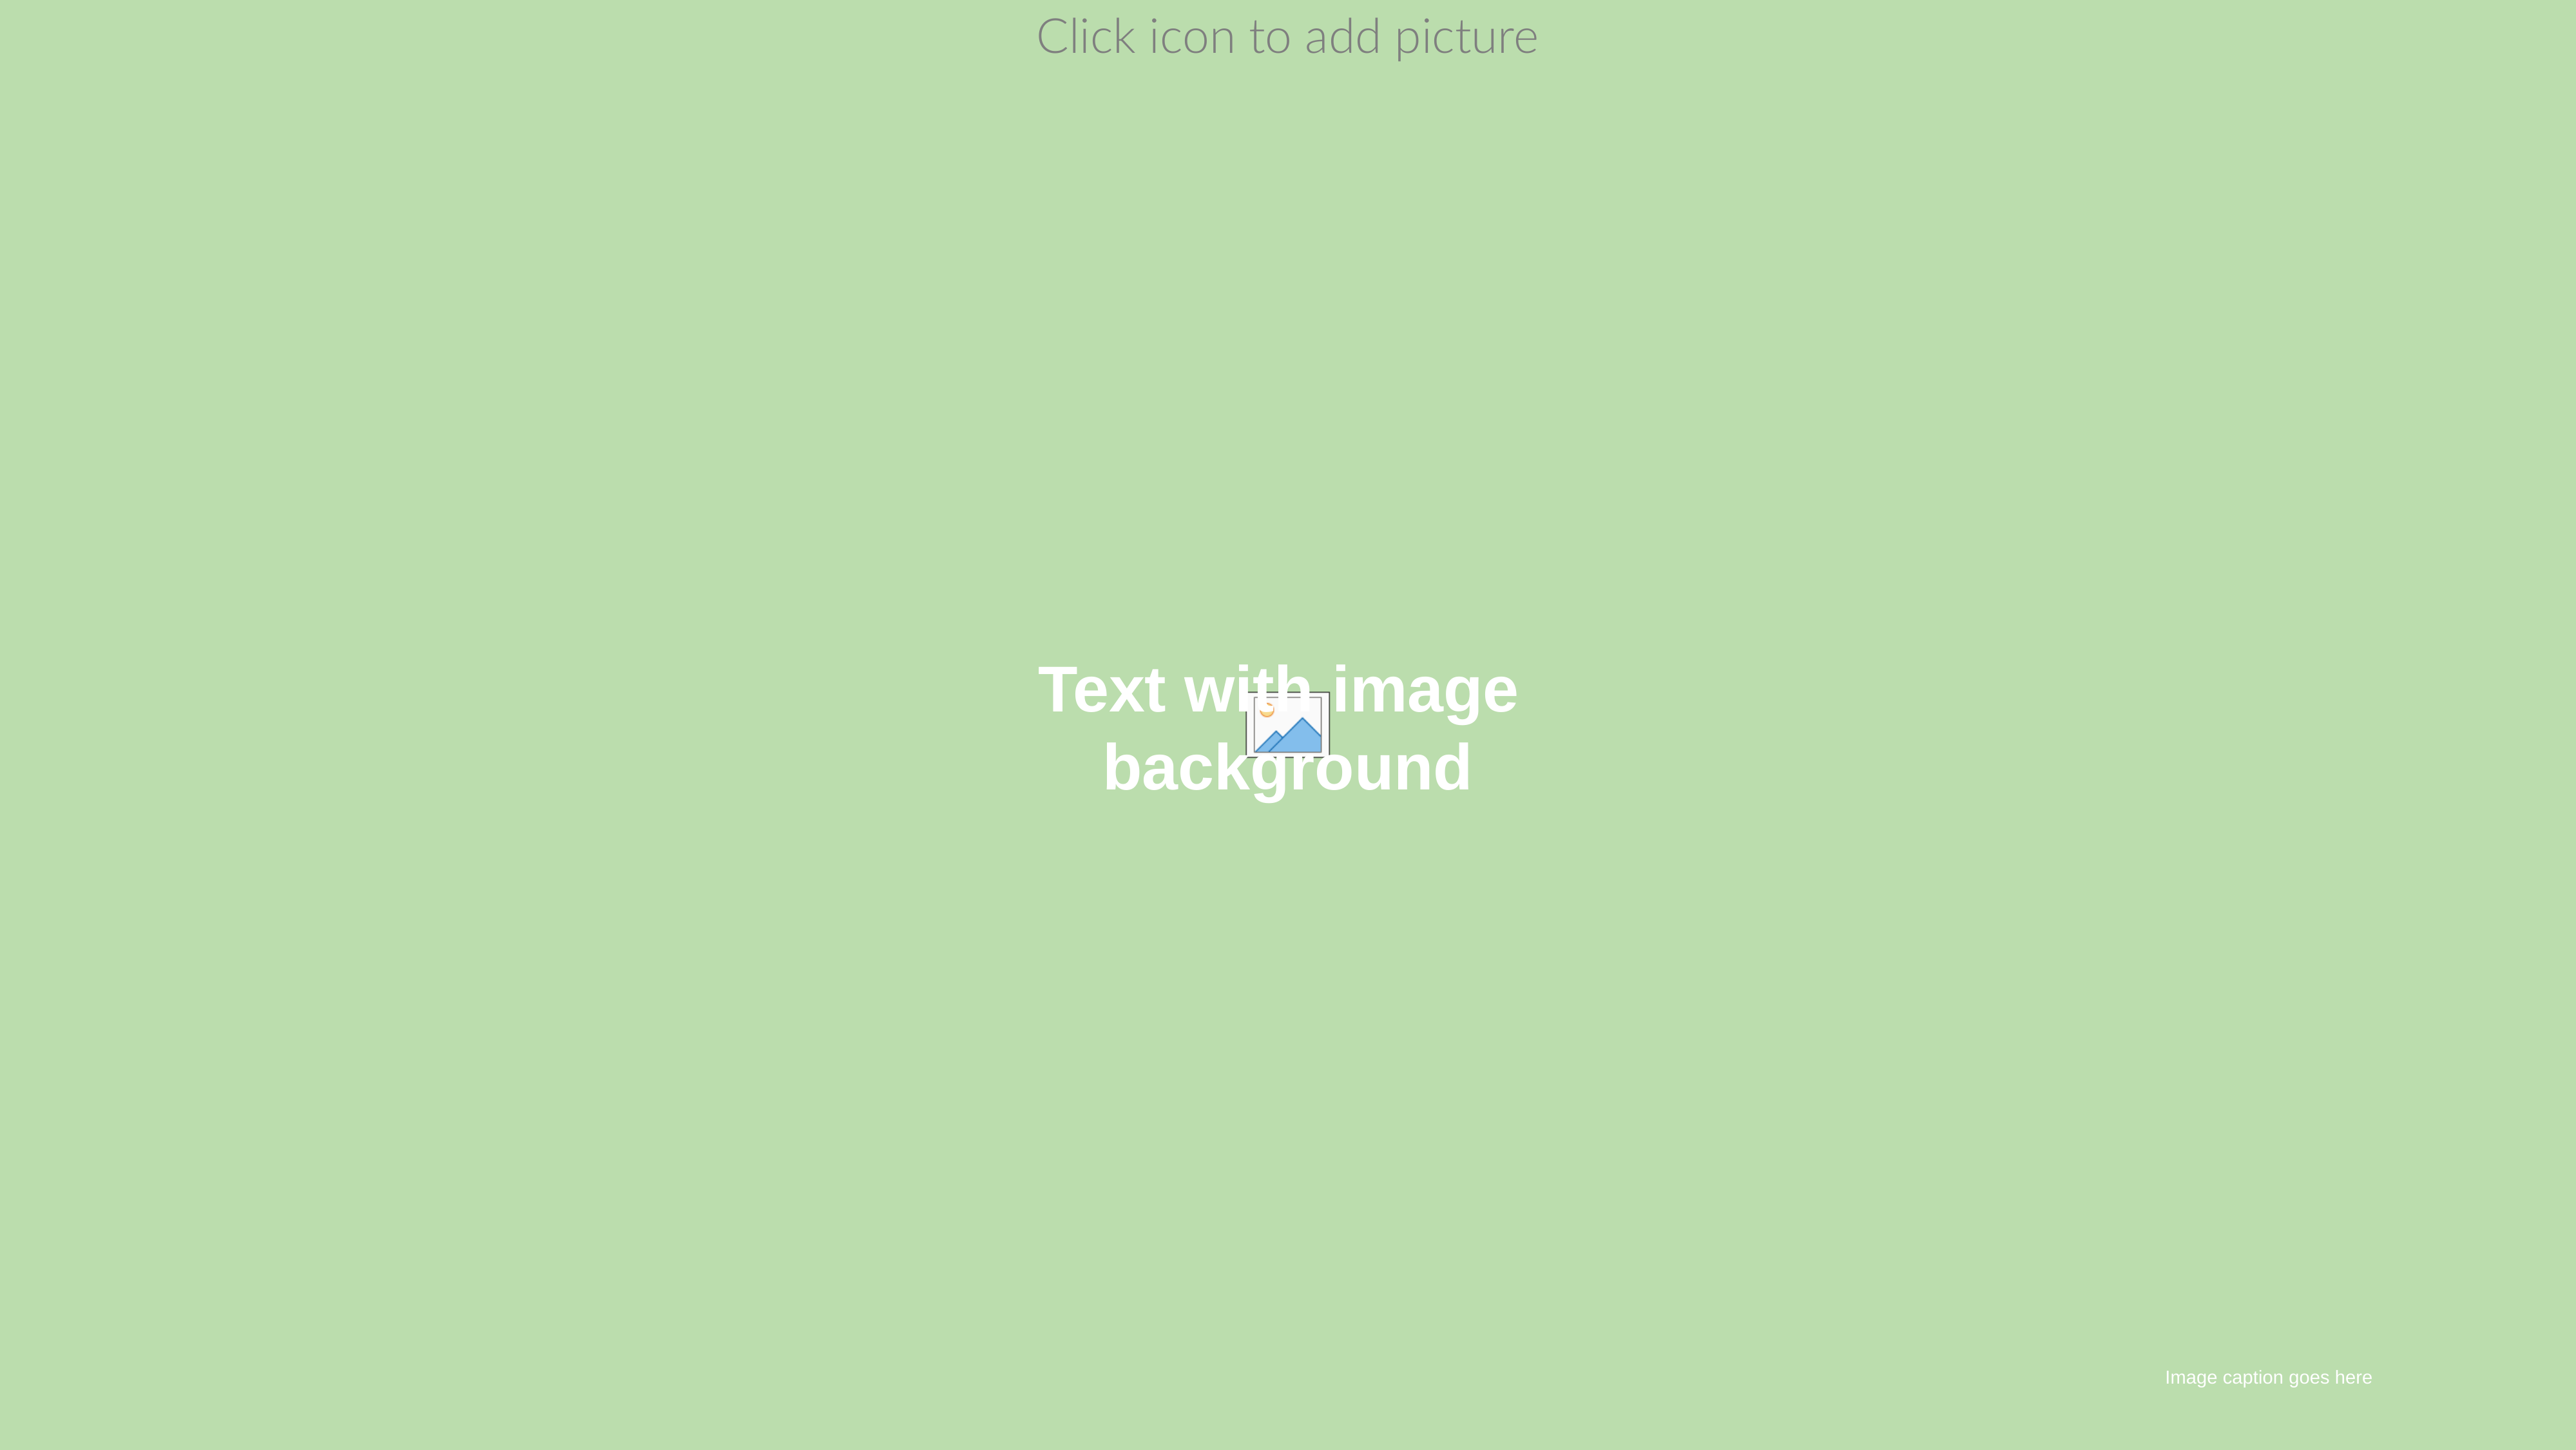

# Text with image background
Image caption goes here